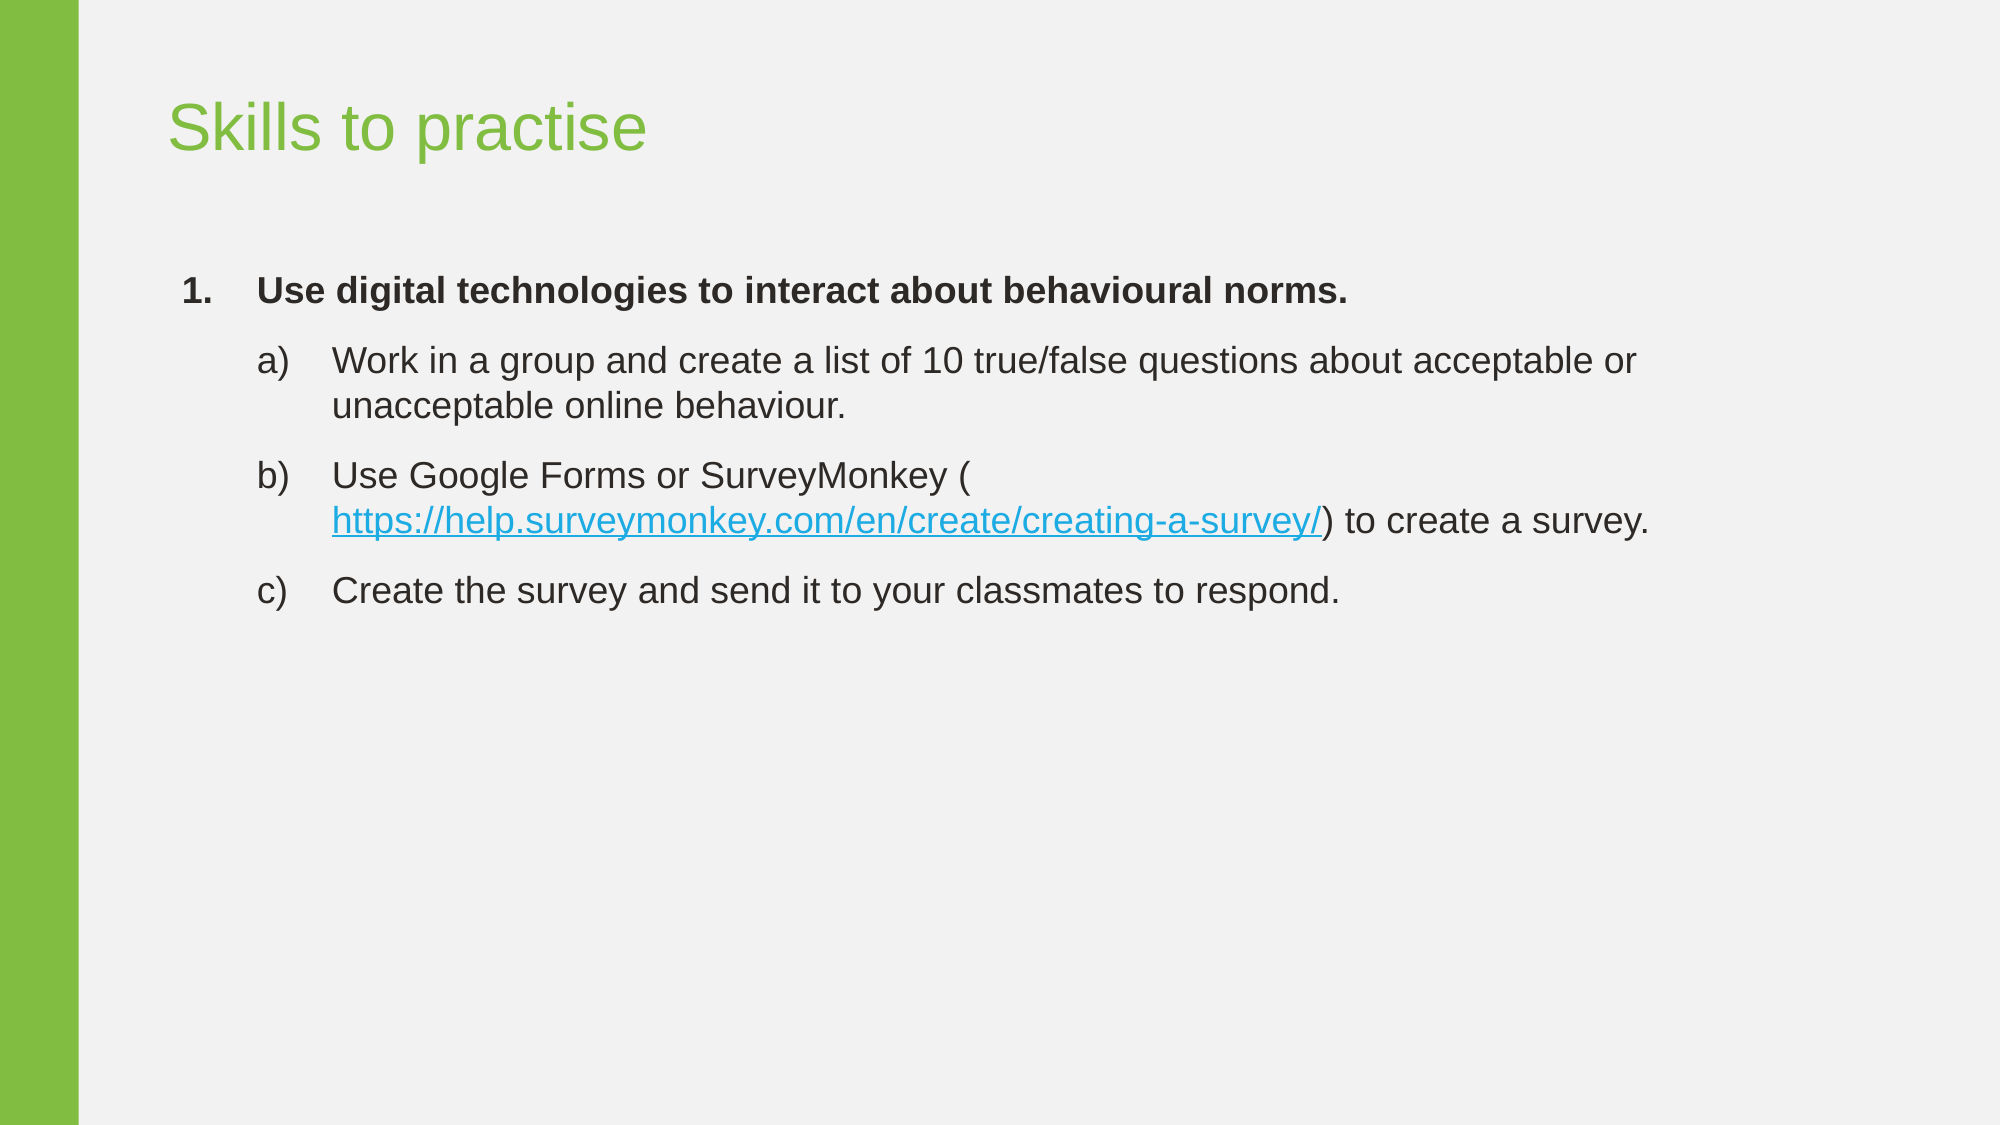

Skills to practise
Use digital technologies to interact about behavioural norms.
Work in a group and create a list of 10 true/false questions about acceptable or unacceptable online behaviour.
Use Google Forms or SurveyMonkey (https://help.surveymonkey.com/en/create/creating-a-survey/) to create a survey.
Create the survey and send it to your classmates to respond.